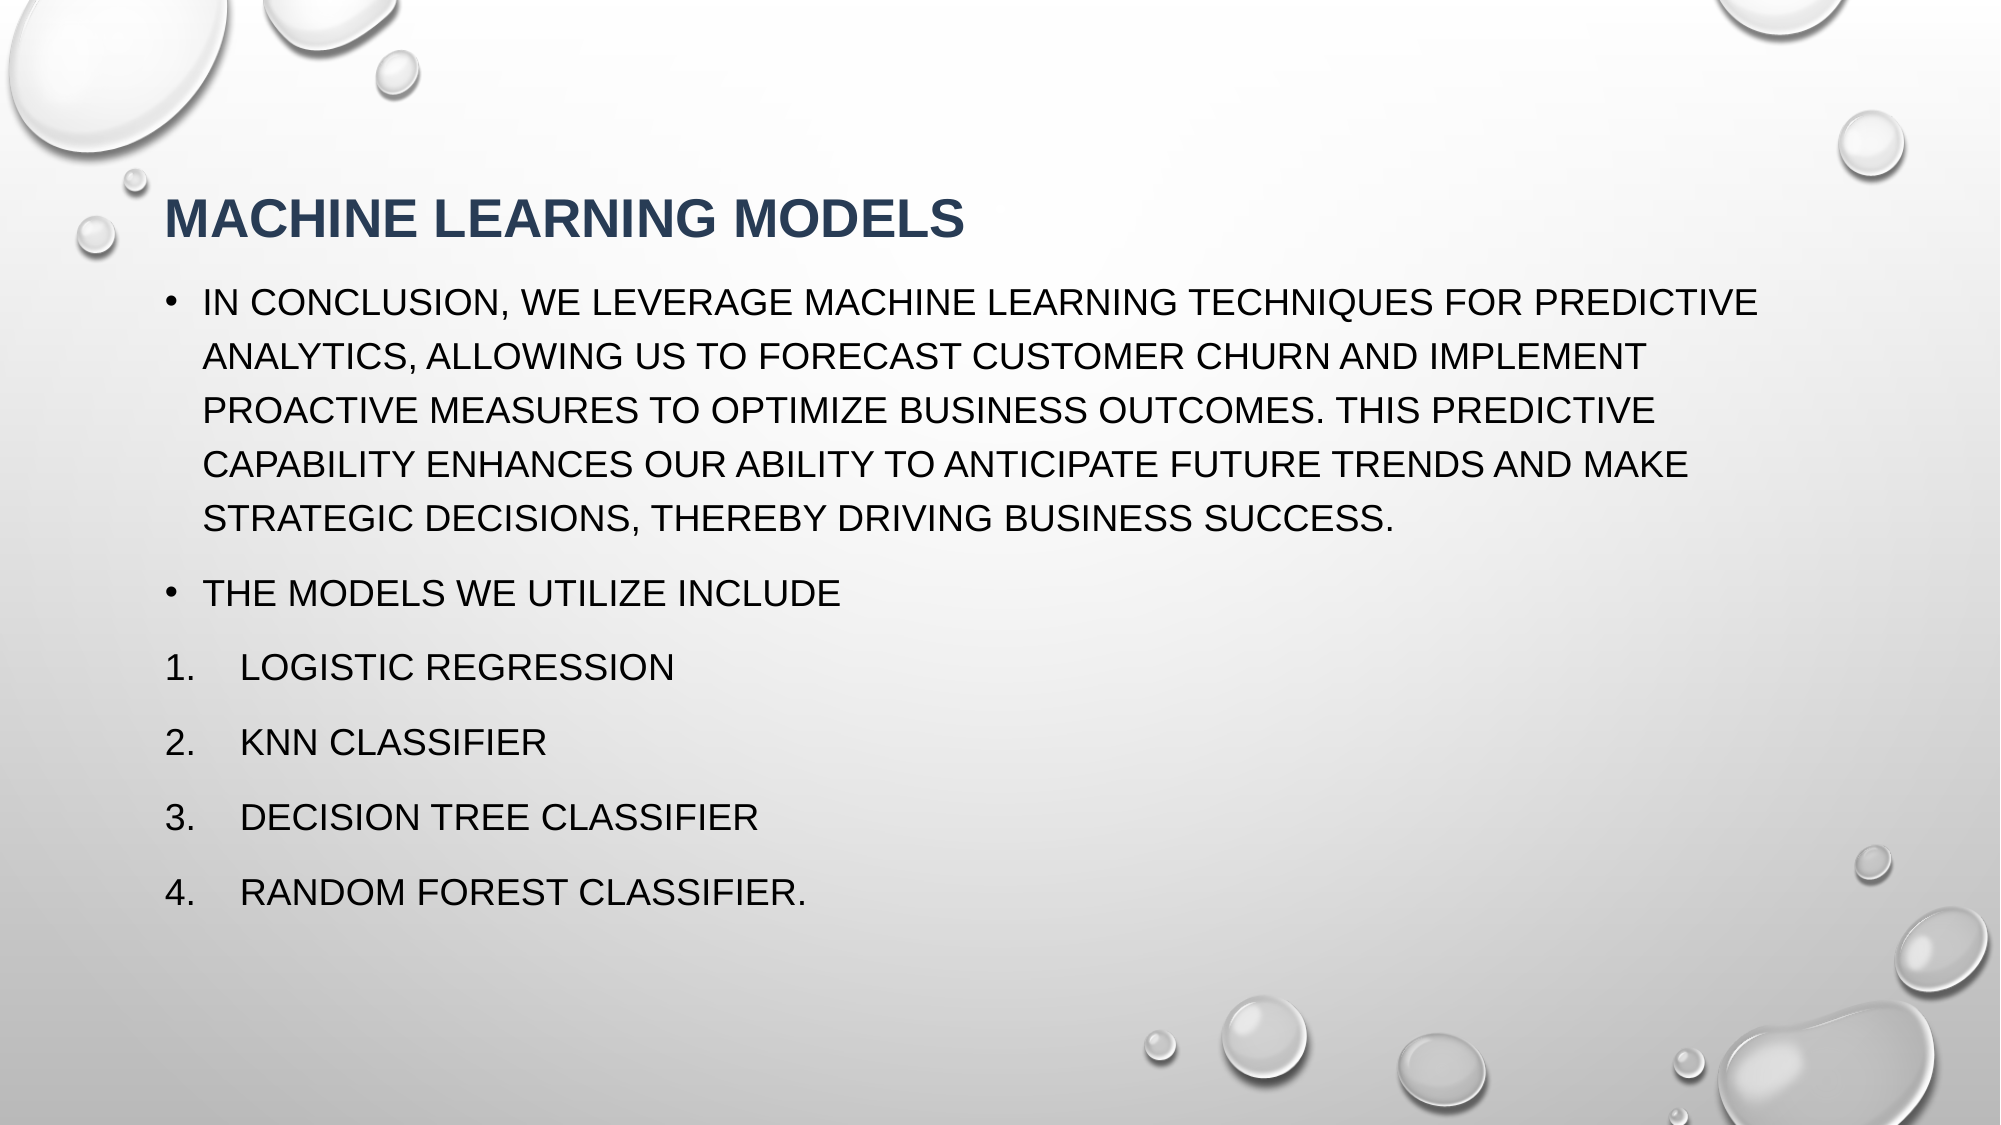

Machine learning models
In conclusion, we leverage machine learning techniques for predictive analytics, allowing us to forecast customer churn and implement proactive measures to optimize business outcomes. This predictive capability enhances our ability to anticipate future trends and make strategic decisions, thereby driving business success.
The models we utilize include
Logistic regression
KNN classifier
decision tree classifier
random forest classifier.